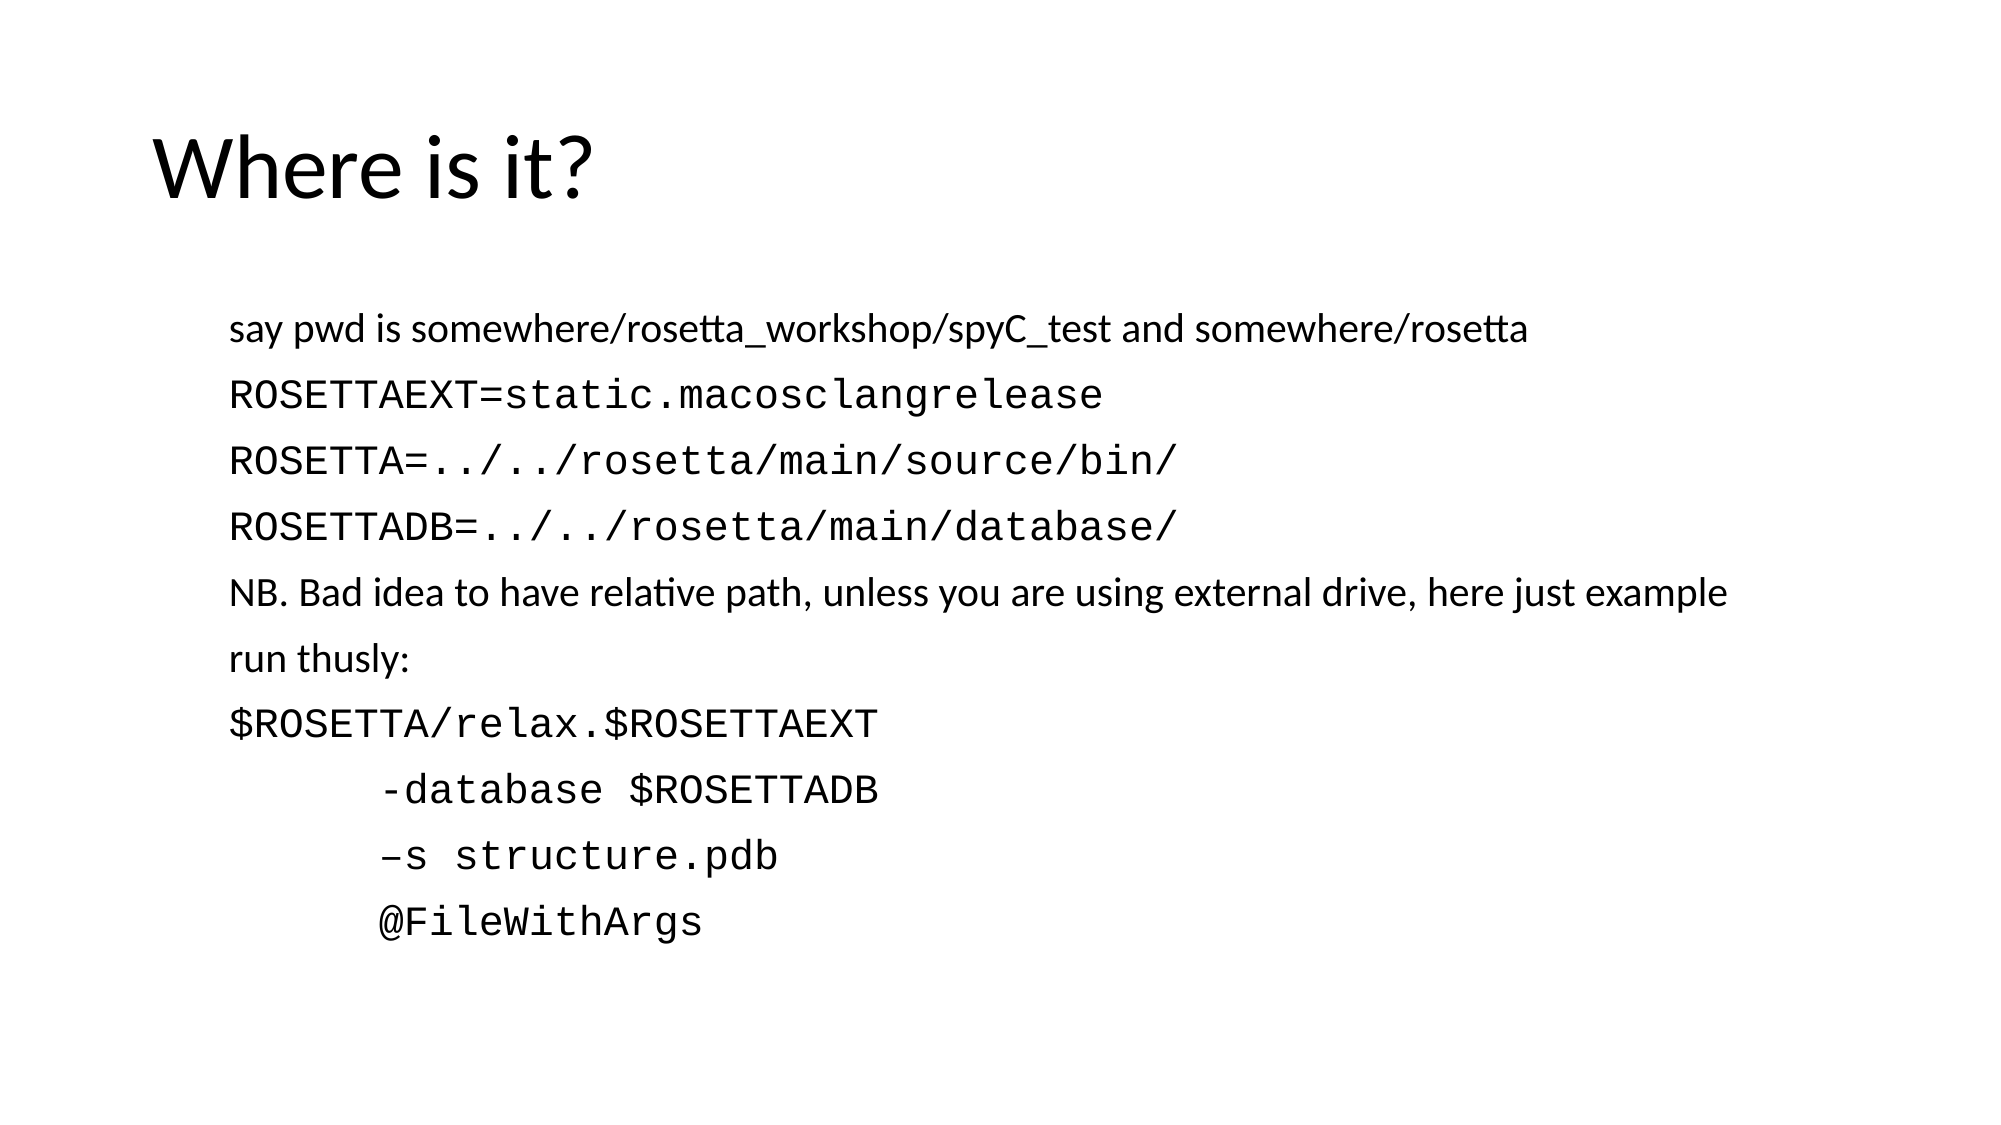

# Where is it?
say pwd is somewhere/rosetta_workshop/spyC_test and somewhere/rosetta
ROSETTAEXT=static.macosclangrelease
ROSETTA=../../rosetta/main/source/bin/
ROSETTADB=../../rosetta/main/database/
NB. Bad idea to have relative path, unless you are using external drive, here just example
run thusly:
$ROSETTA/relax.$ROSETTAEXT
	-database $ROSETTADB
	–s structure.pdb
	@FileWithArgs